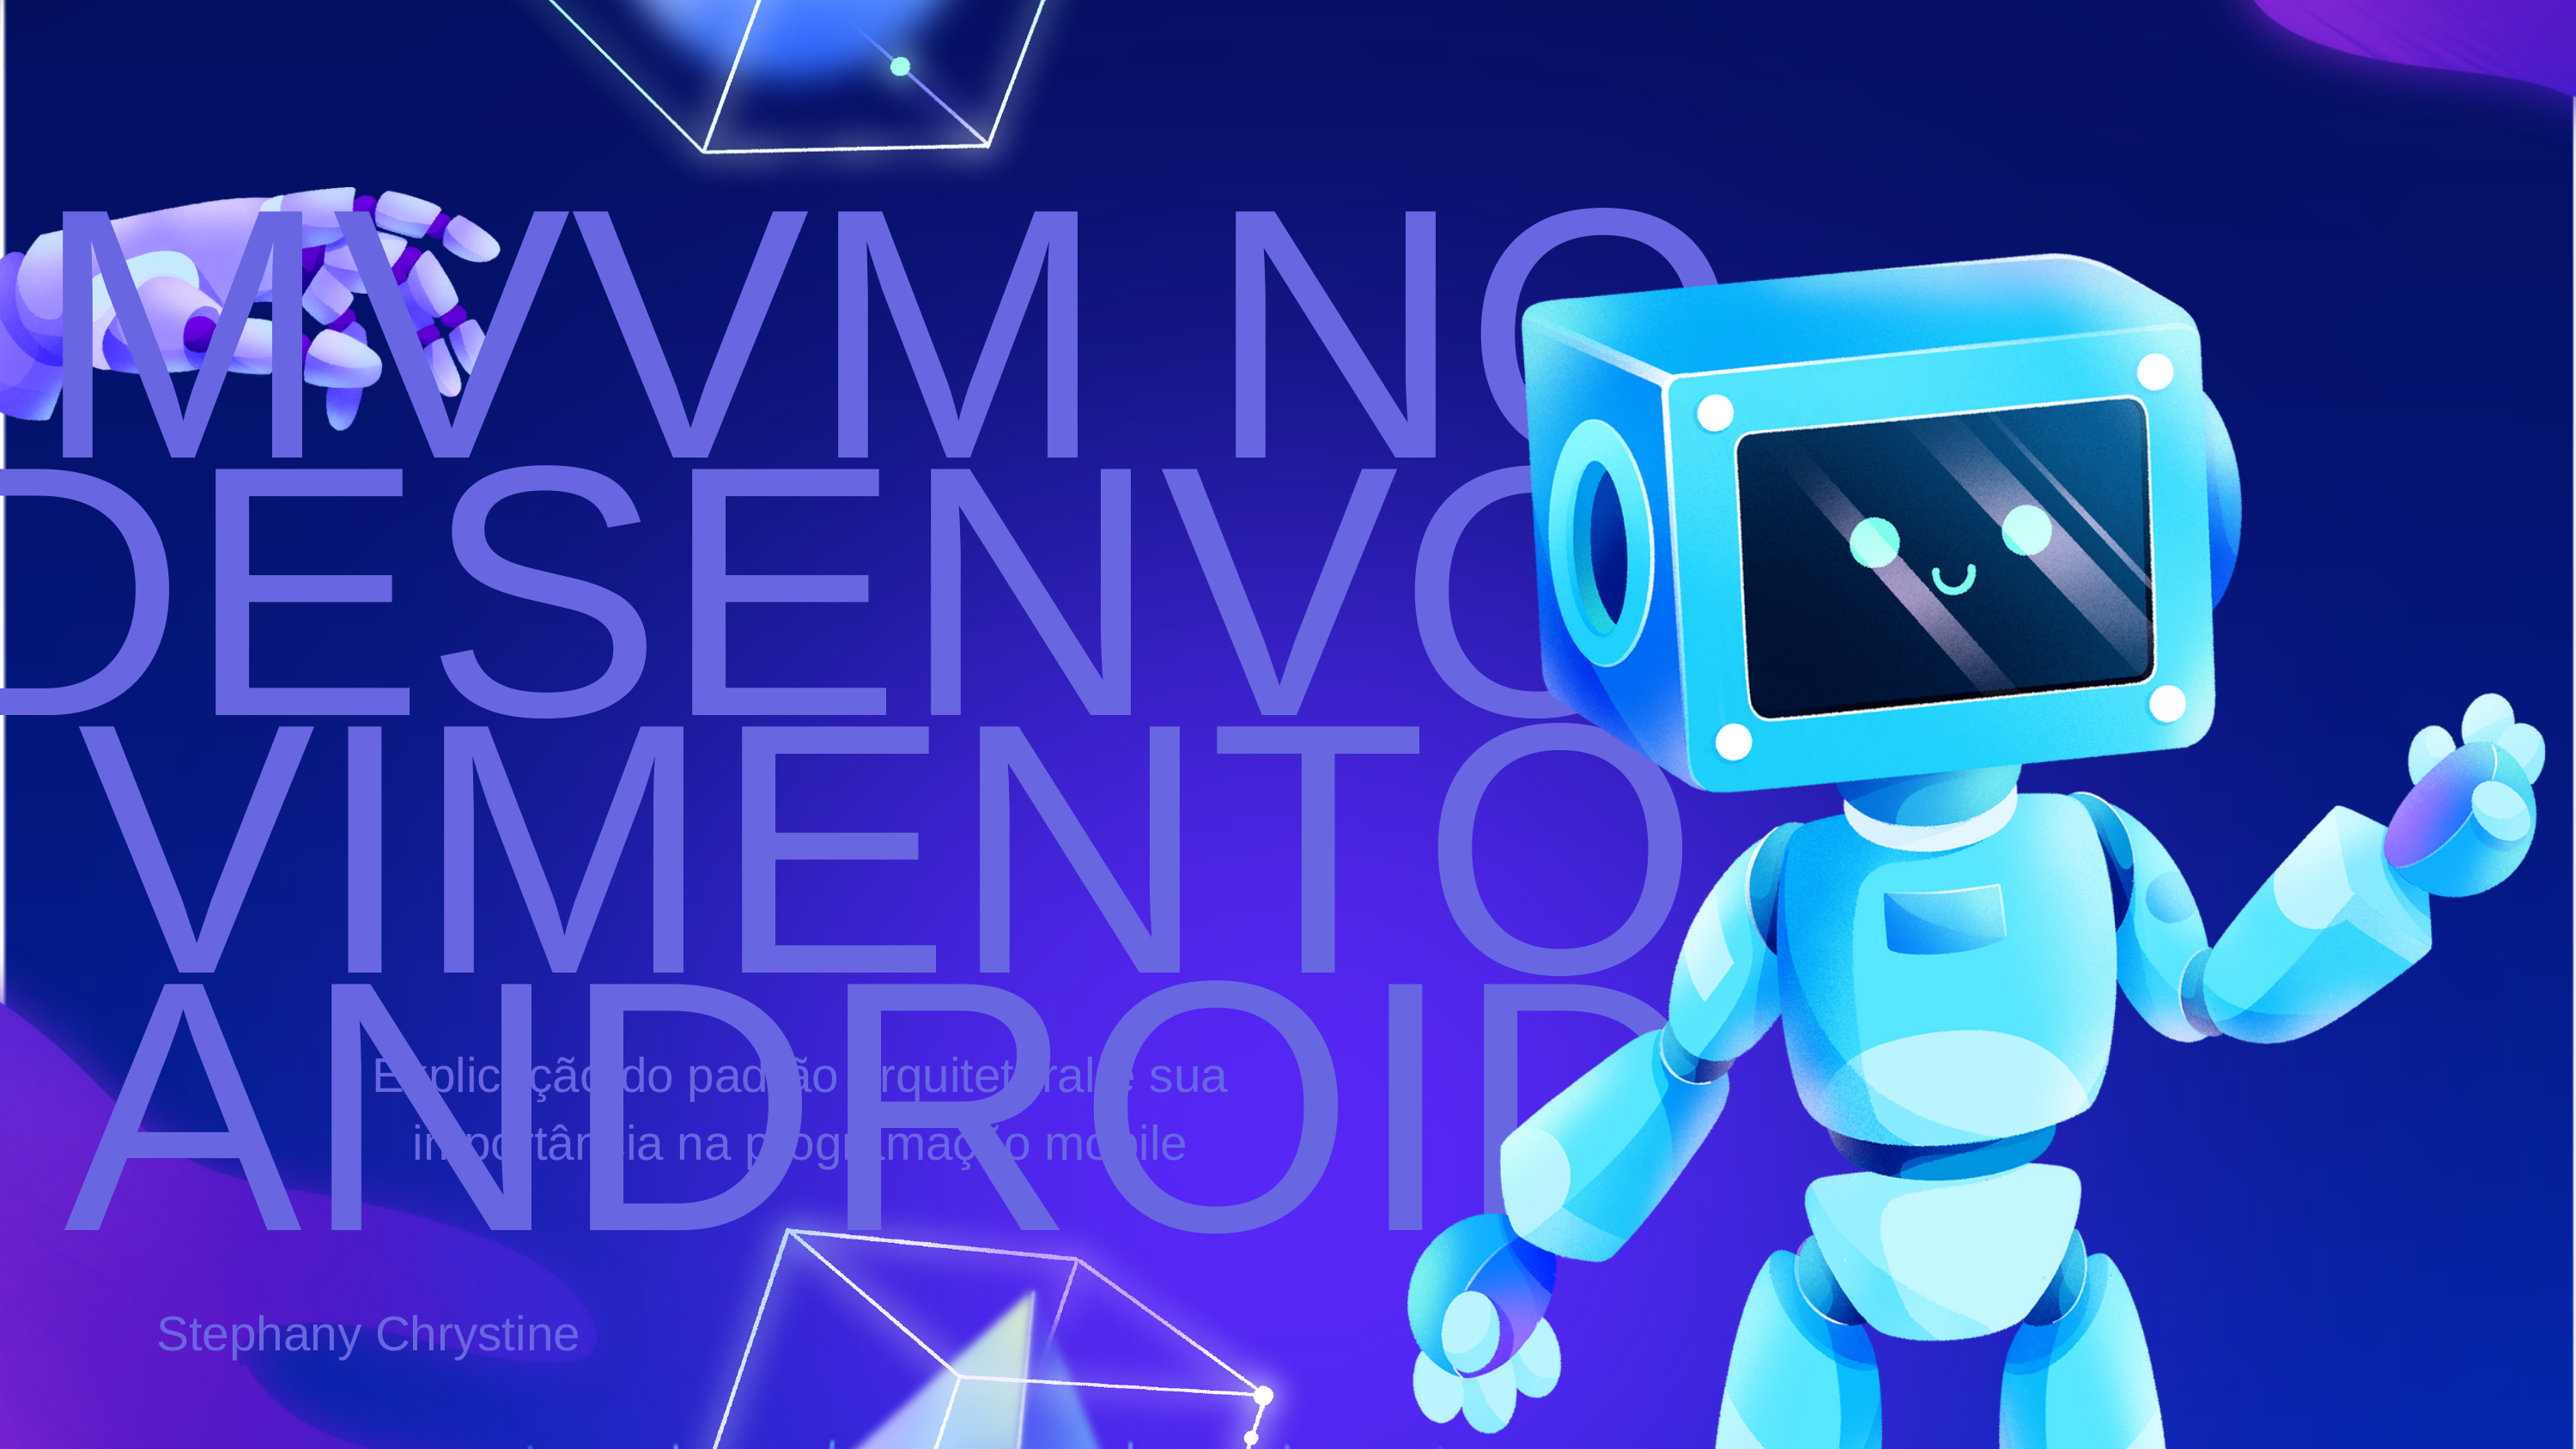

MVVM NO DESENVOLVIMENTO ANDROID

Explicação do padrão arquitetural e sua importância na programação mobile

Stephany Chrystine